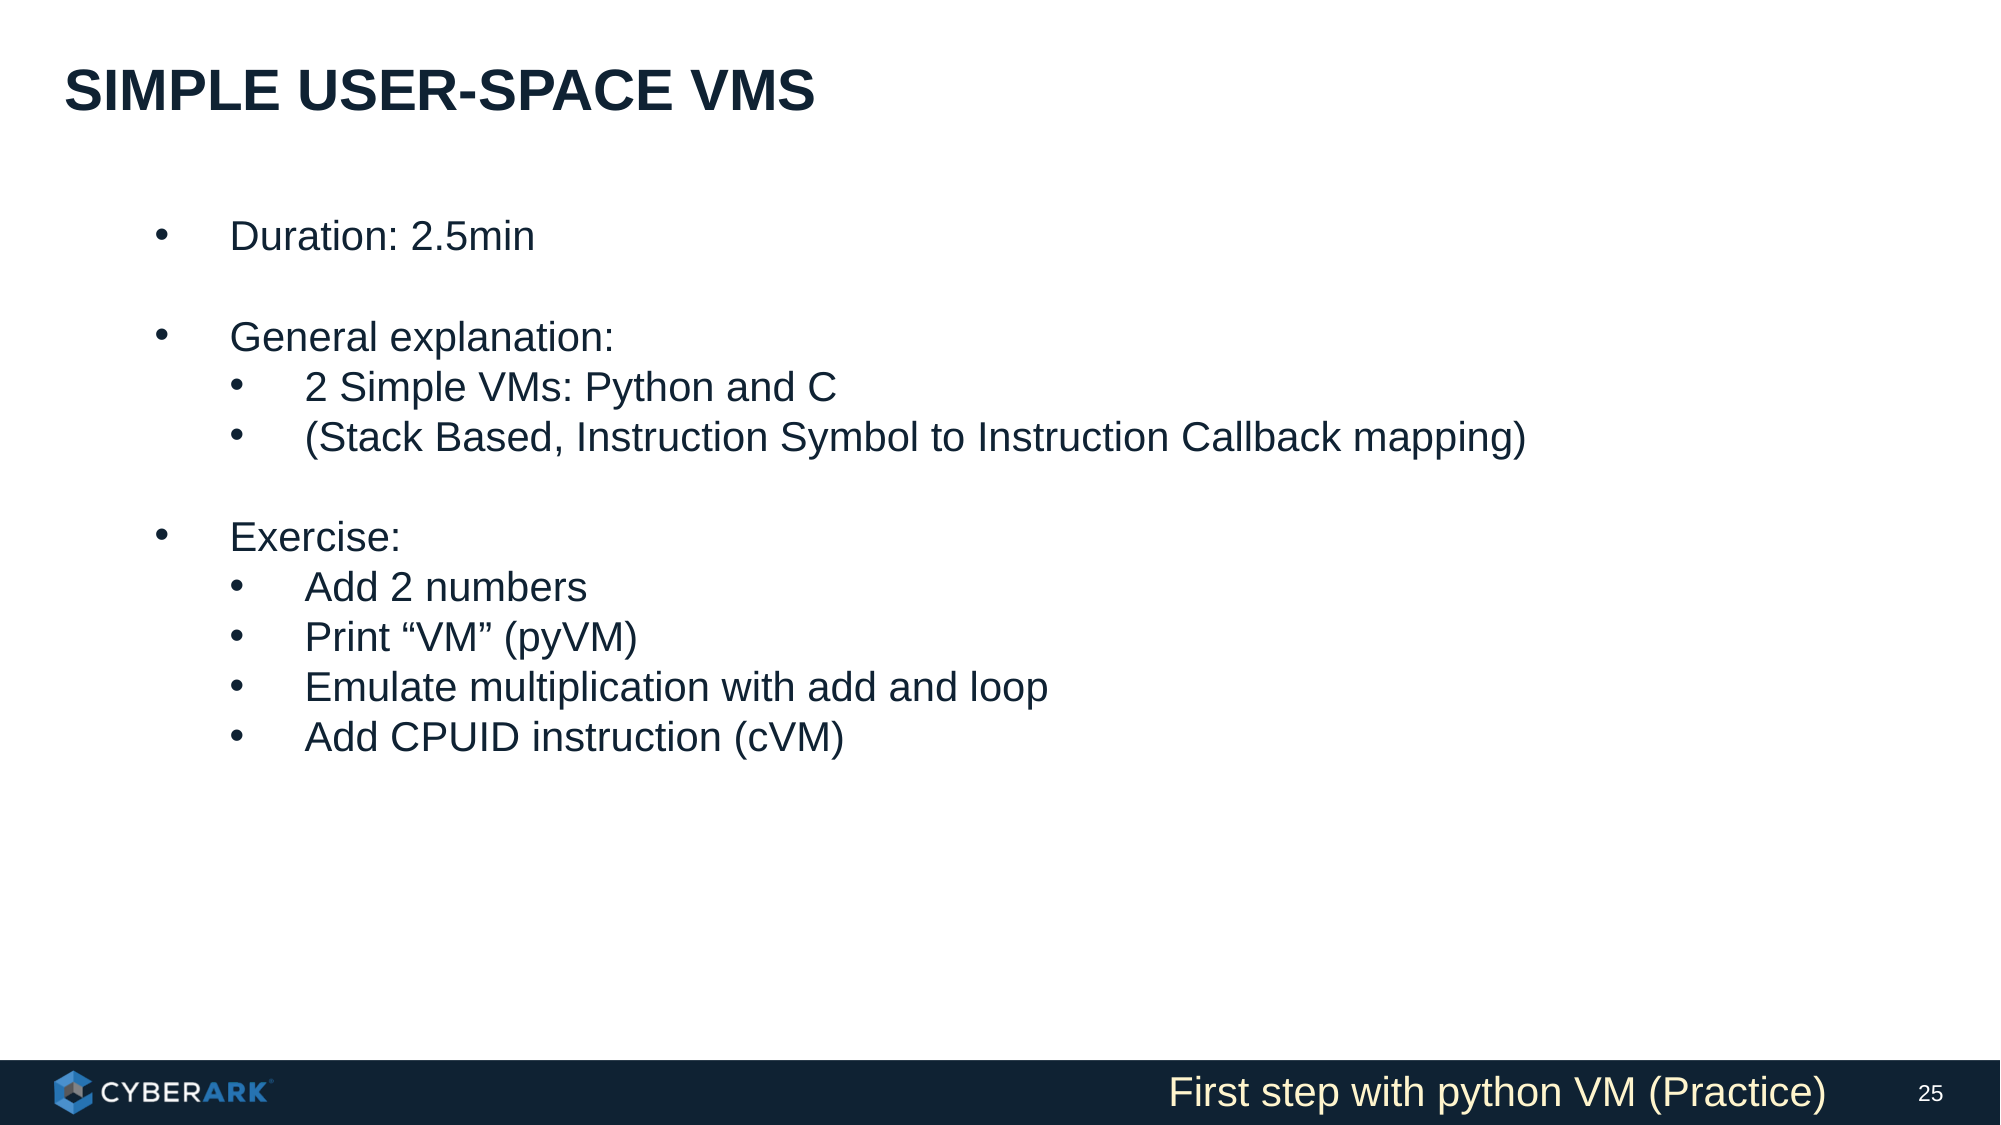

# Simple user-space VMs

Duration: 2.5min

General explanation:
2 Simple VMs: Python and C
(Stack Based, Instruction Symbol to Instruction Callback mapping)

Exercise:
Add 2 numbers
Print “VM” (pyVM)
Emulate multiplication with add and loop
Add CPUID instruction (cVM)

First step with python VM (Practice)
25